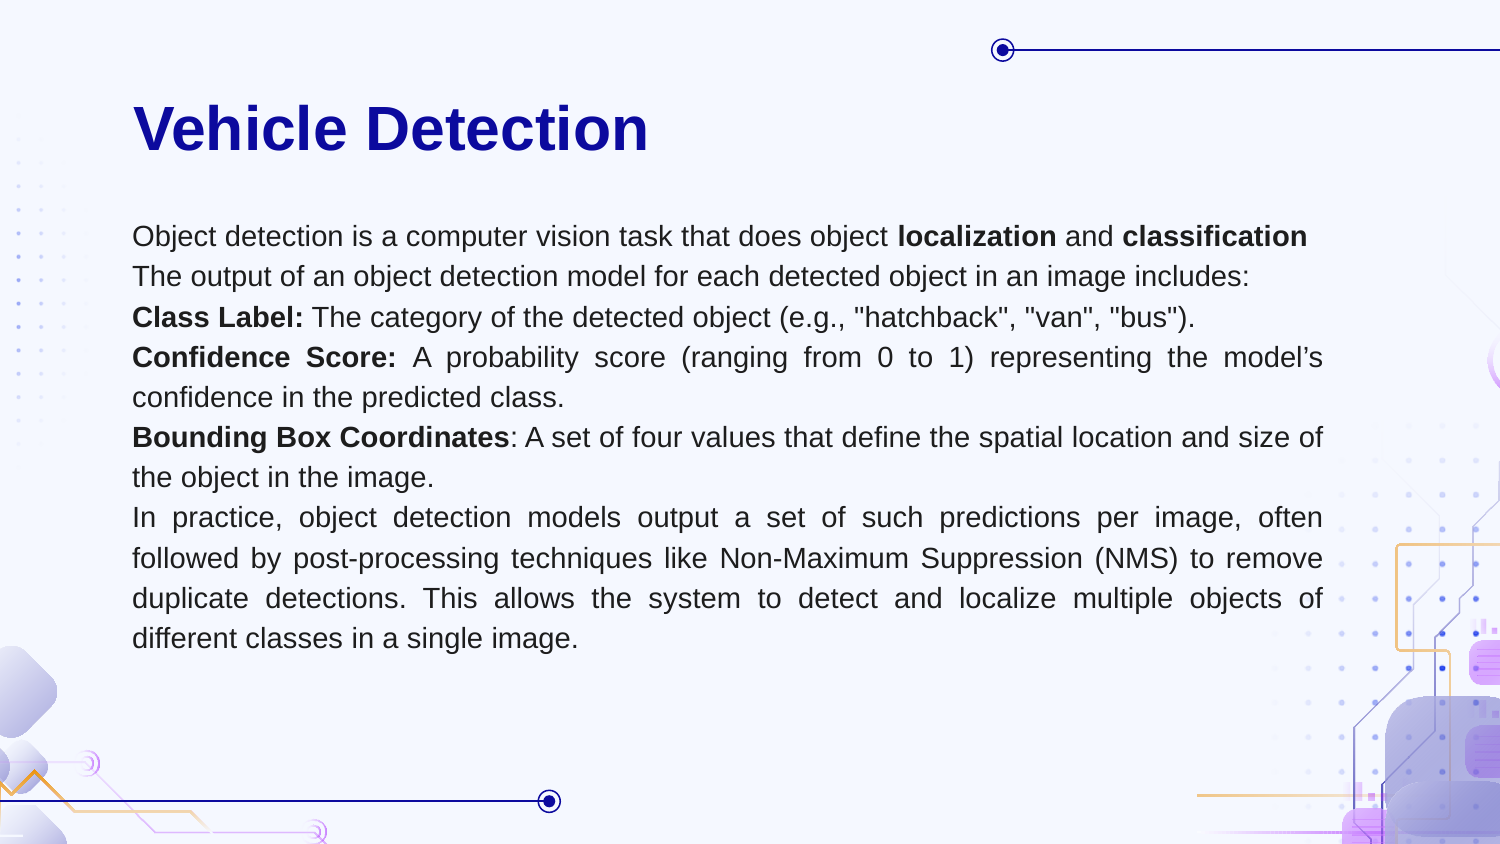

# Vehicle Detection
Object detection is a computer vision task that does object localization and classification
The output of an object detection model for each detected object in an image includes:
Class Label: The category of the detected object (e.g., "hatchback", "van", "bus").
Confidence Score: A probability score (ranging from 0 to 1) representing the model’s confidence in the predicted class.
Bounding Box Coordinates: A set of four values that define the spatial location and size of the object in the image.
In practice, object detection models output a set of such predictions per image, often followed by post-processing techniques like Non-Maximum Suppression (NMS) to remove duplicate detections. This allows the system to detect and localize multiple objects of different classes in a single image.